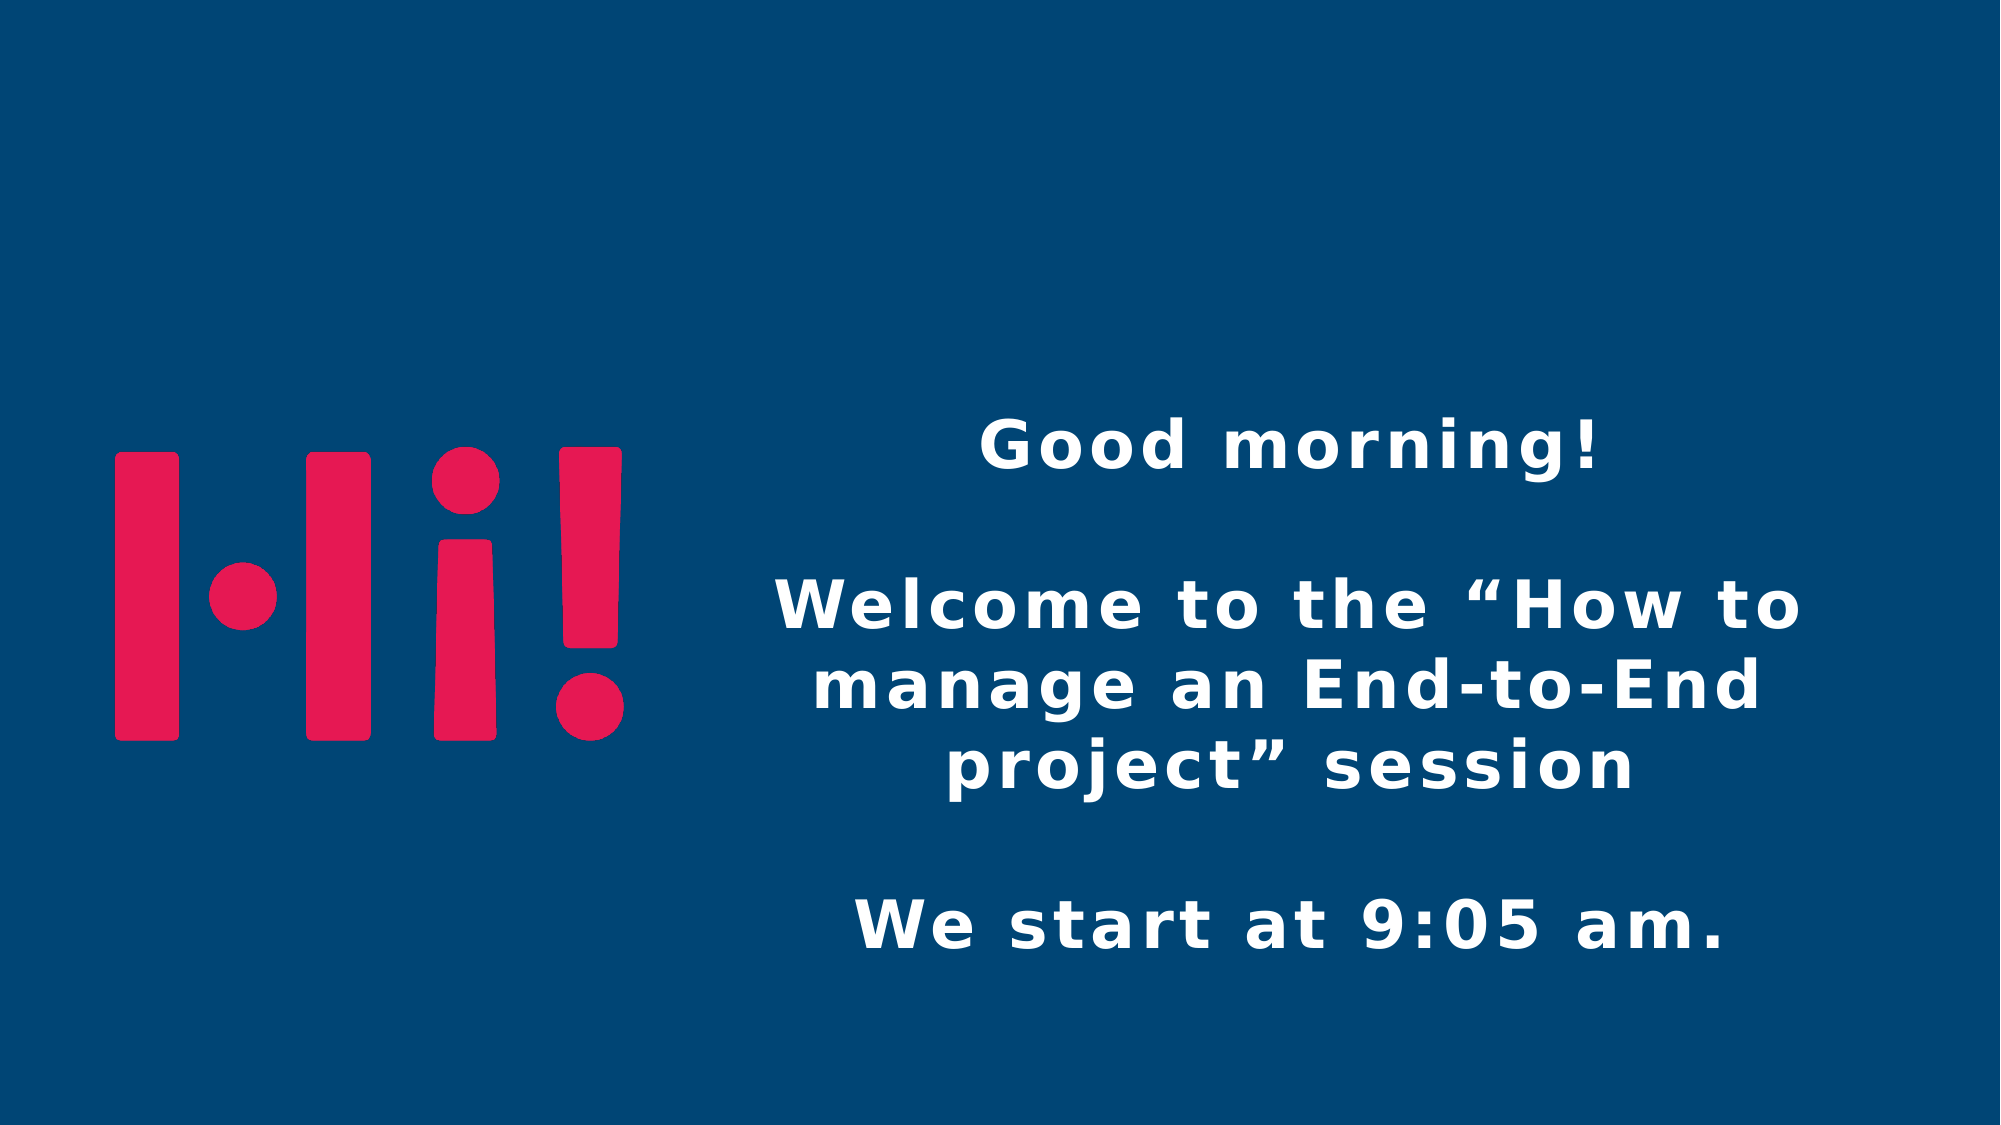

Good morning!

Welcome to the “How to manage an End-to-End project” session

We start at 9:05 am.